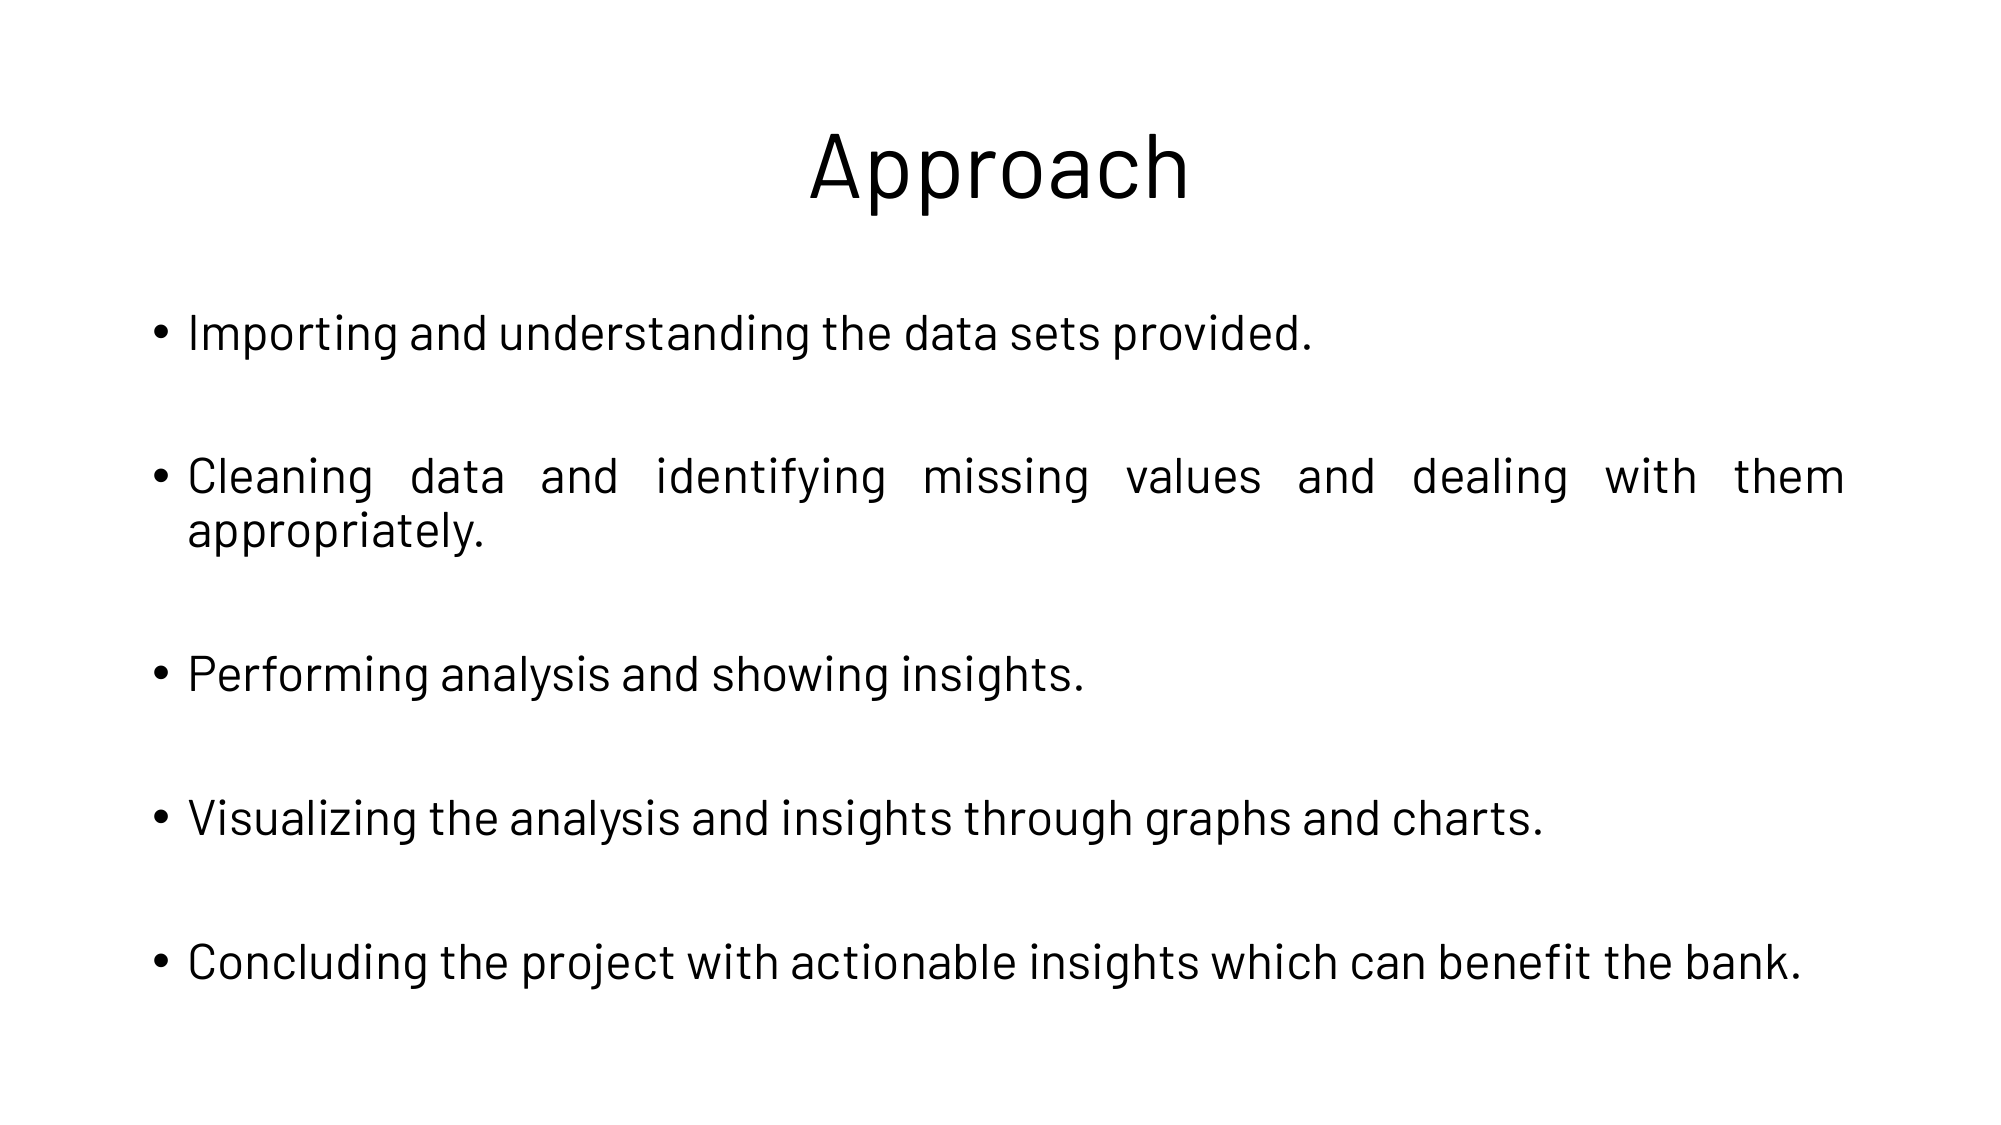

# Approach
Importing and understanding the data sets provided.

Cleaning data and identifying missing values and dealing with them appropriately.

Performing analysis and showing insights.

Visualizing the analysis and insights through graphs and charts.

Concluding the project with actionable insights which can benefit the bank.